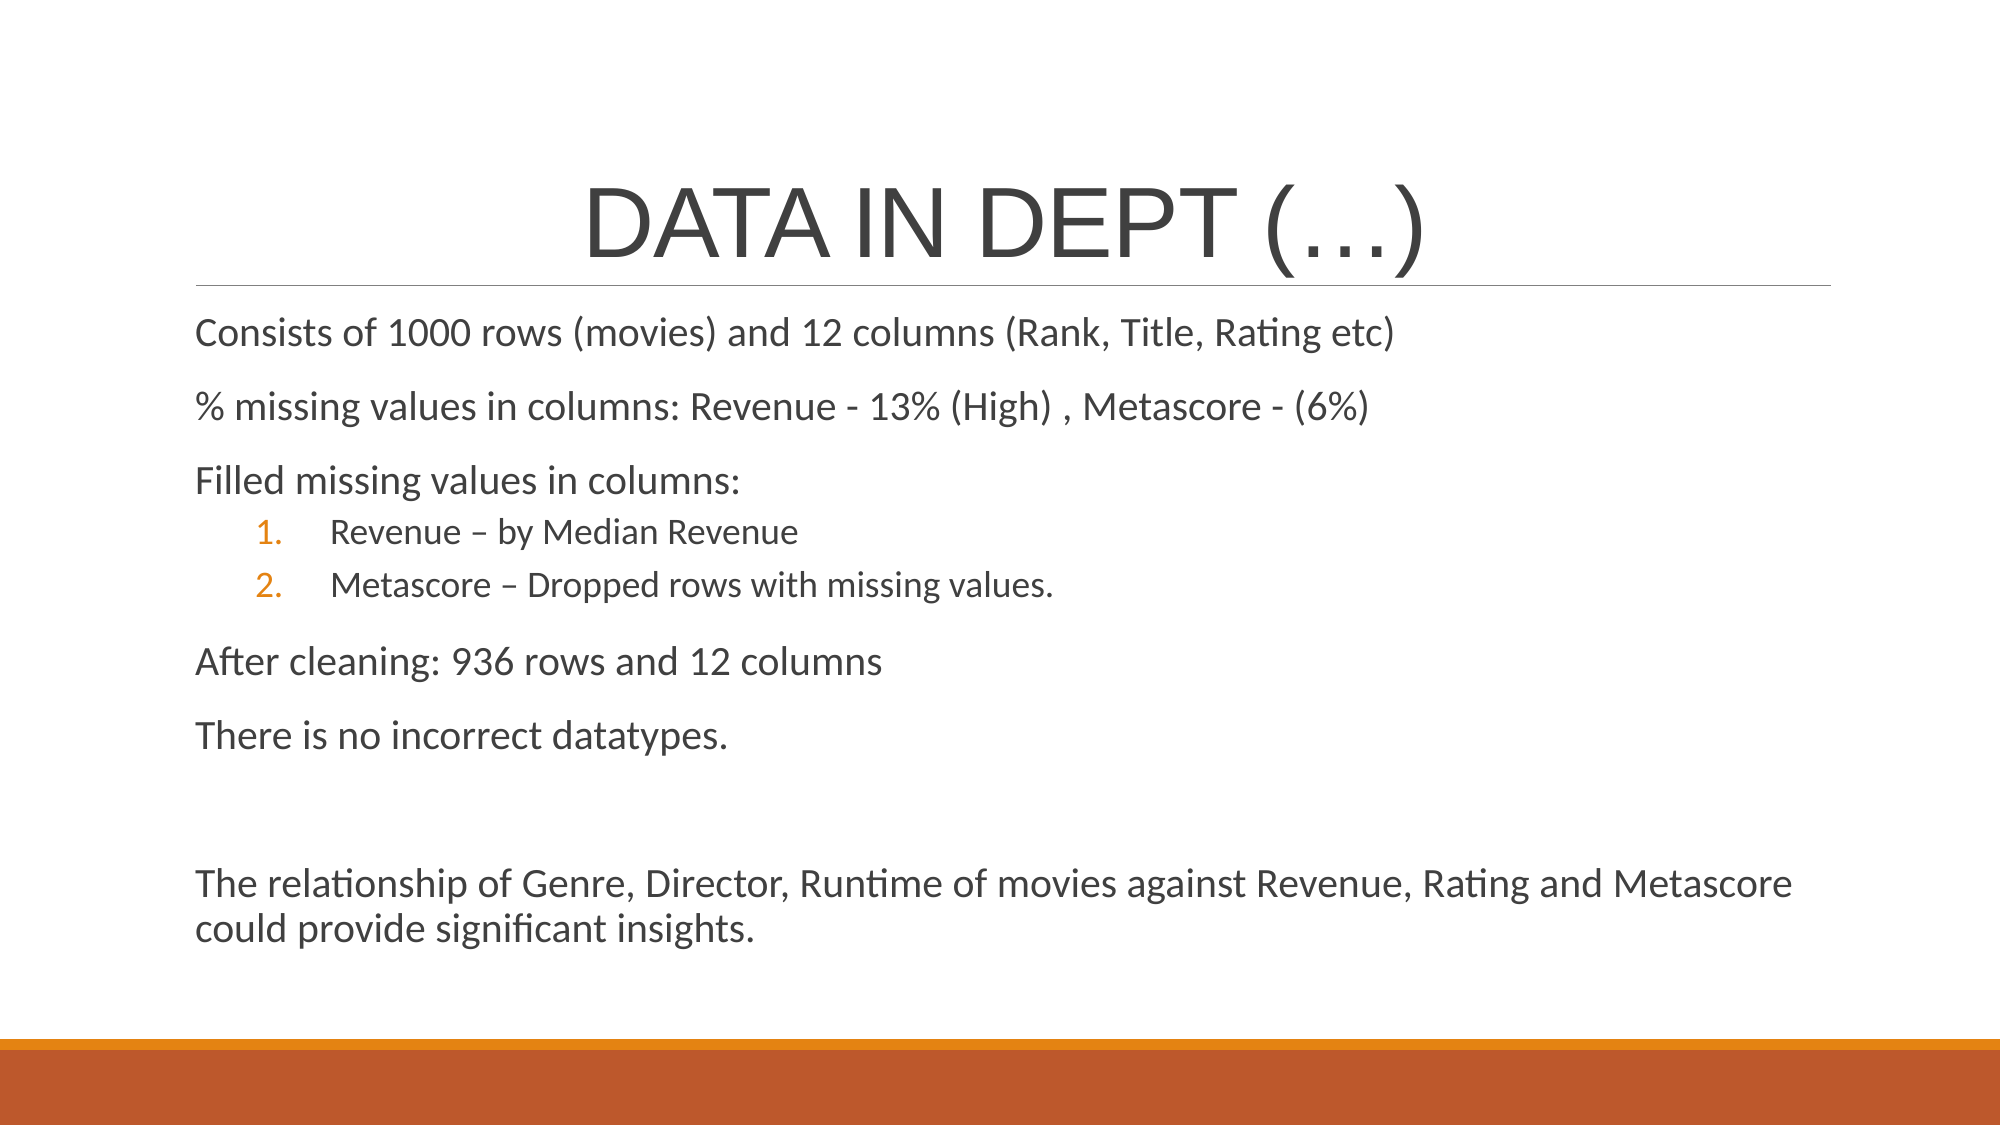

# DATA IN DEPT (…)
Consists of 1000 rows (movies) and 12 columns (Rank, Title, Rating etc)
% missing values in columns: Revenue - 13% (High) , Metascore - (6%)
Filled missing values in columns:
Revenue – by Median Revenue
Metascore – Dropped rows with missing values.
After cleaning: 936 rows and 12 columns
There is no incorrect datatypes.

The relationship of Genre, Director, Runtime of movies against Revenue, Rating and Metascore could provide significant insights.